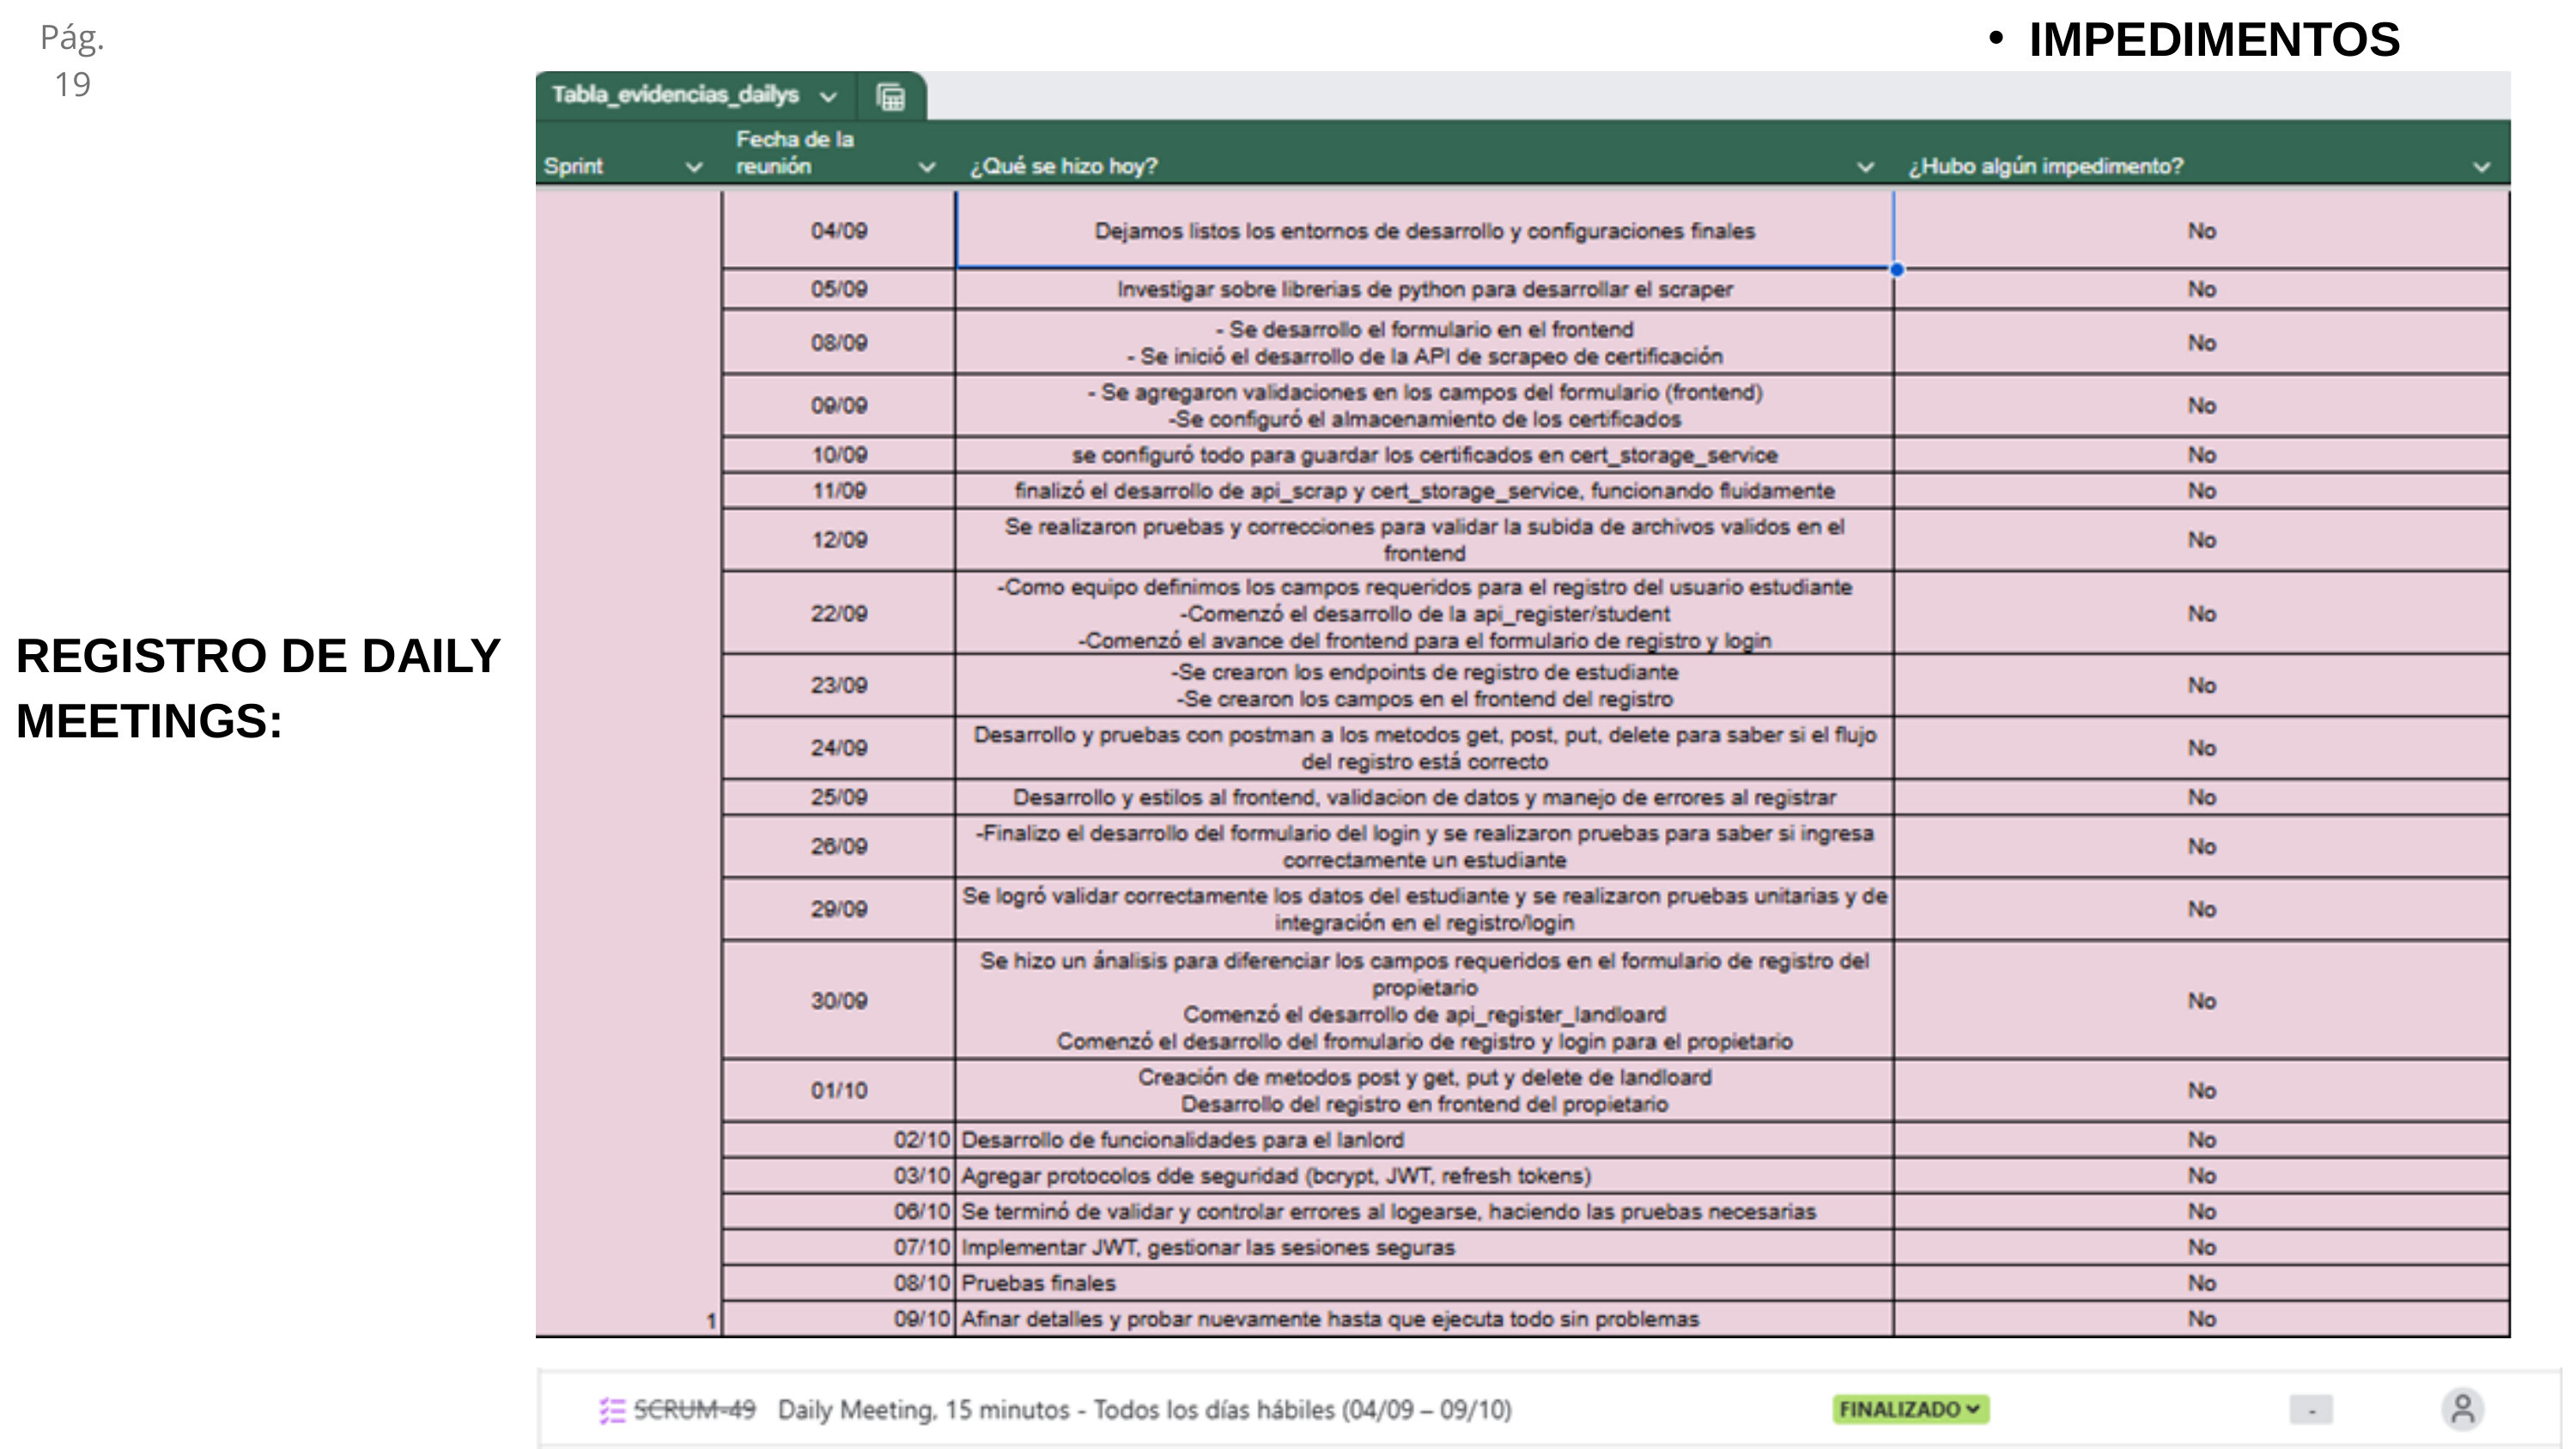

IMPEDIMENTOS
Pág. 19

REGISTRO DE DAILY MEETINGS: